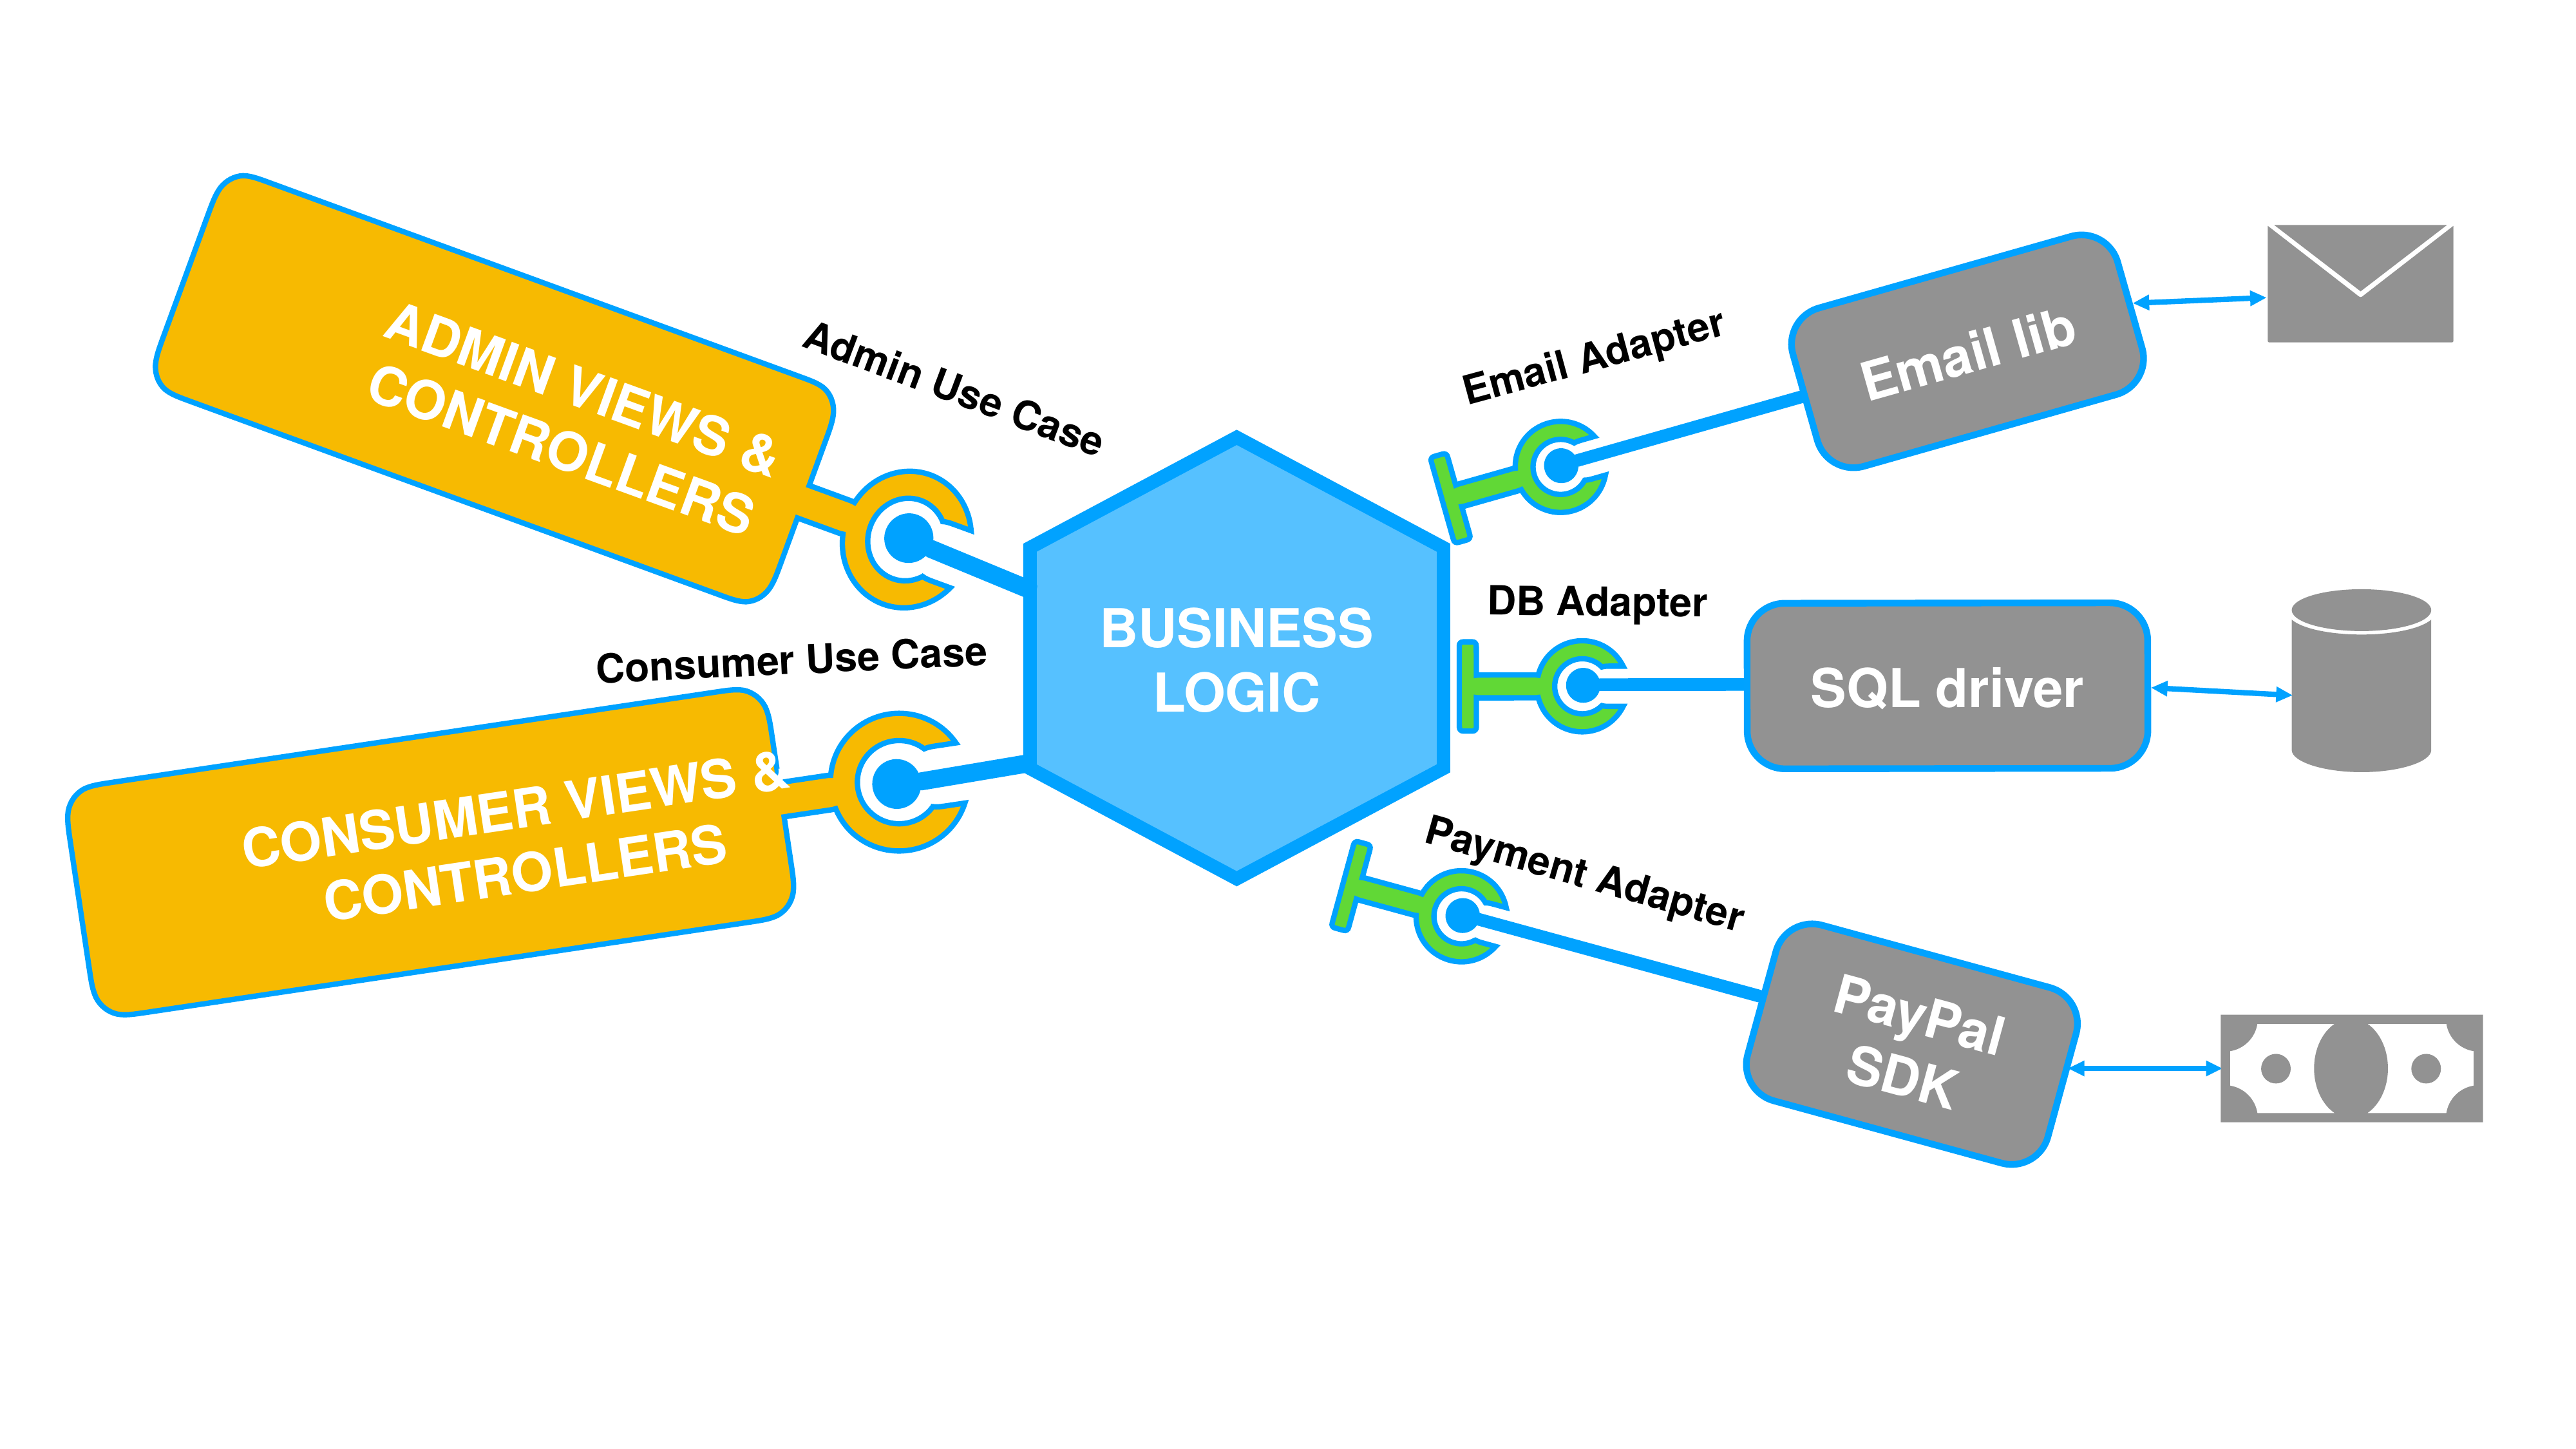

ADMIN VIEWS & CONTROLLERS

Admin Use Case
Email Adapter
Email lib

BUSINESS LOGIC
DB Adapter
SQL driver

Consumer Use Case
CONSUMER VIEWS & CONTROLLERS

Payment Adapter

PayPal SDK